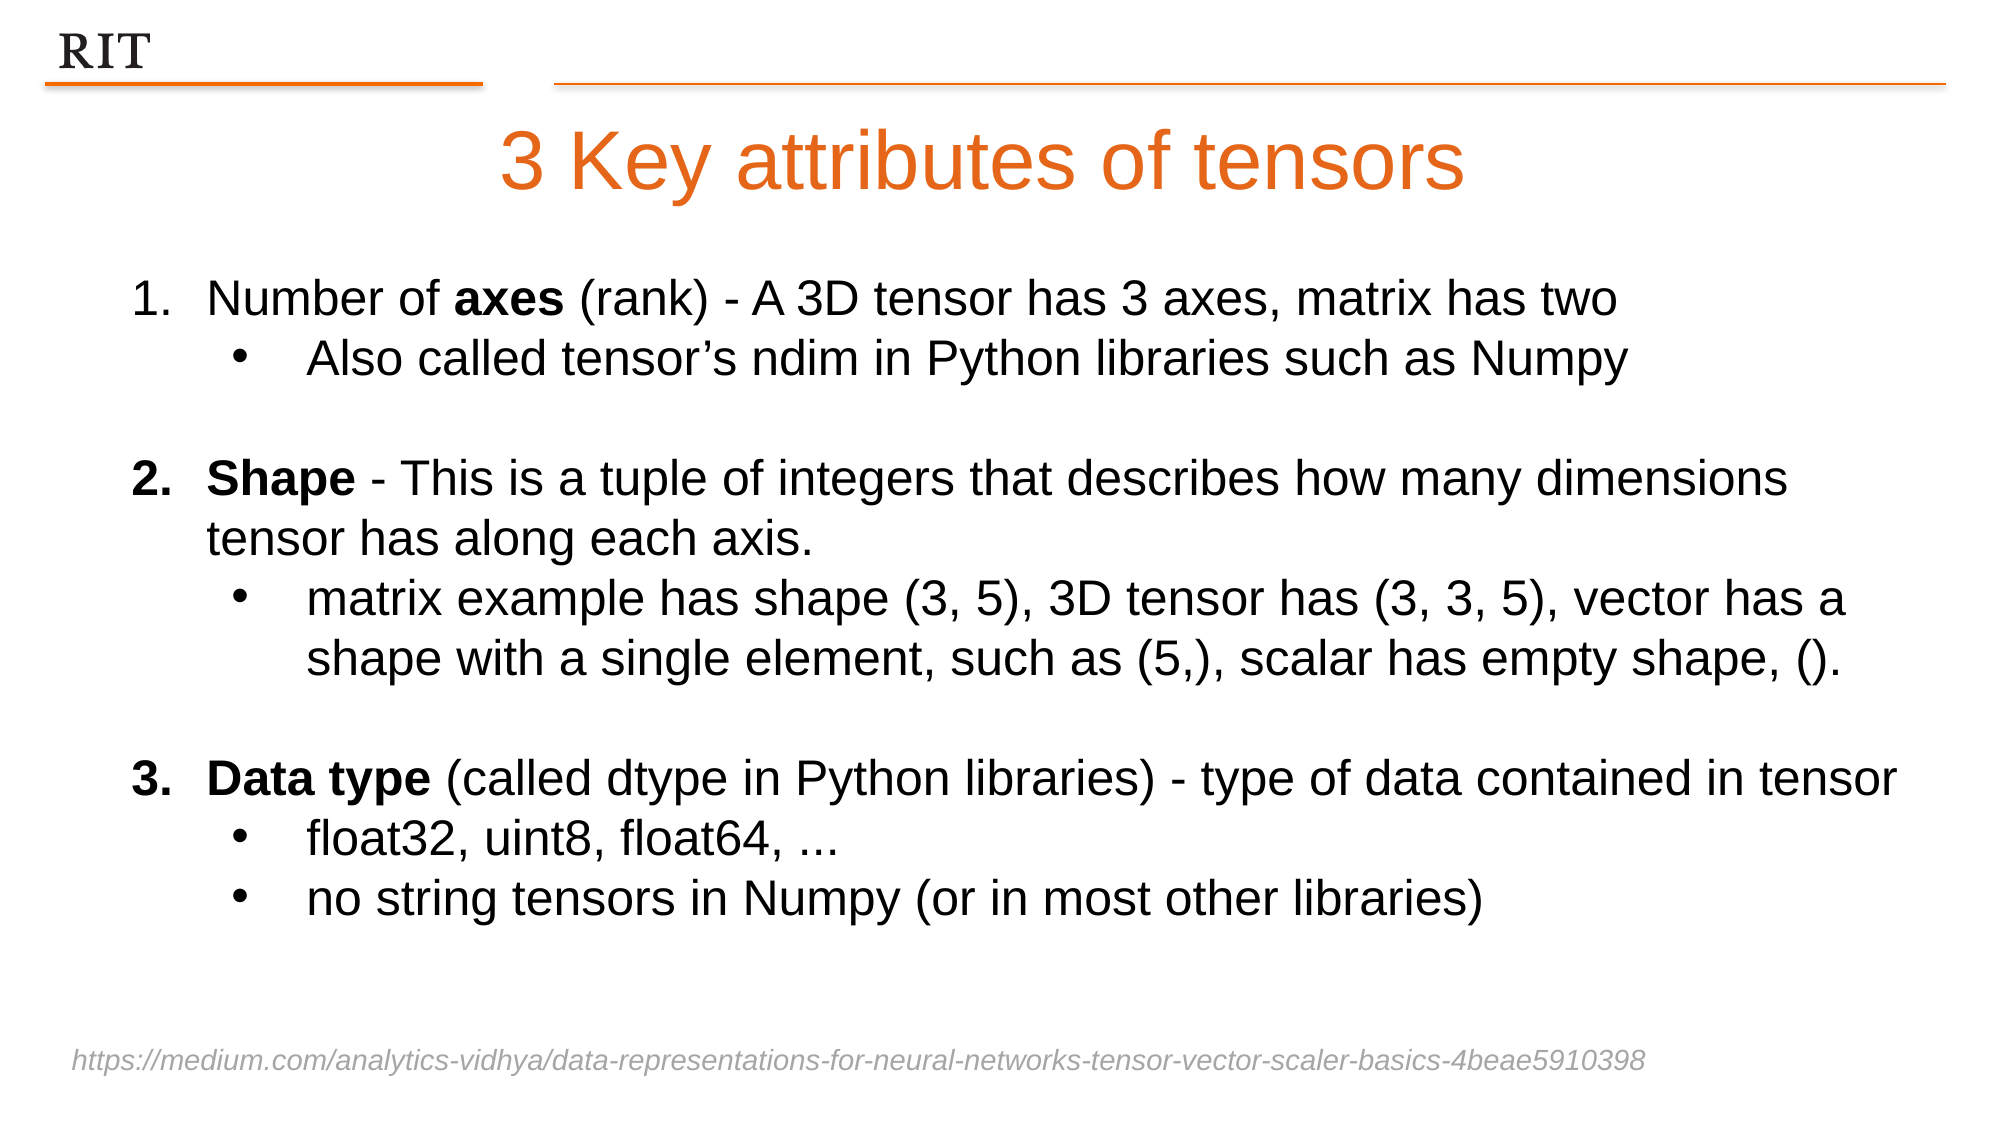

3 Key attributes of tensors

Number of axes (rank) - A 3D tensor has 3 axes, matrix has two
Also called tensor’s ndim in Python libraries such as Numpy

Shape - This is a tuple of integers that describes how many dimensions tensor has along each axis.
matrix example has shape (3, 5), 3D tensor has (3, 3, 5), vector has a shape with a single element, such as (5,), scalar has empty shape, ().

Data type (called dtype in Python libraries) - type of data contained in tensor
float32, uint8, float64, ...
no string tensors in Numpy (or in most other libraries)
https://medium.com/analytics-vidhya/data-representations-for-neural-networks-tensor-vector-scaler-basics-4beae5910398